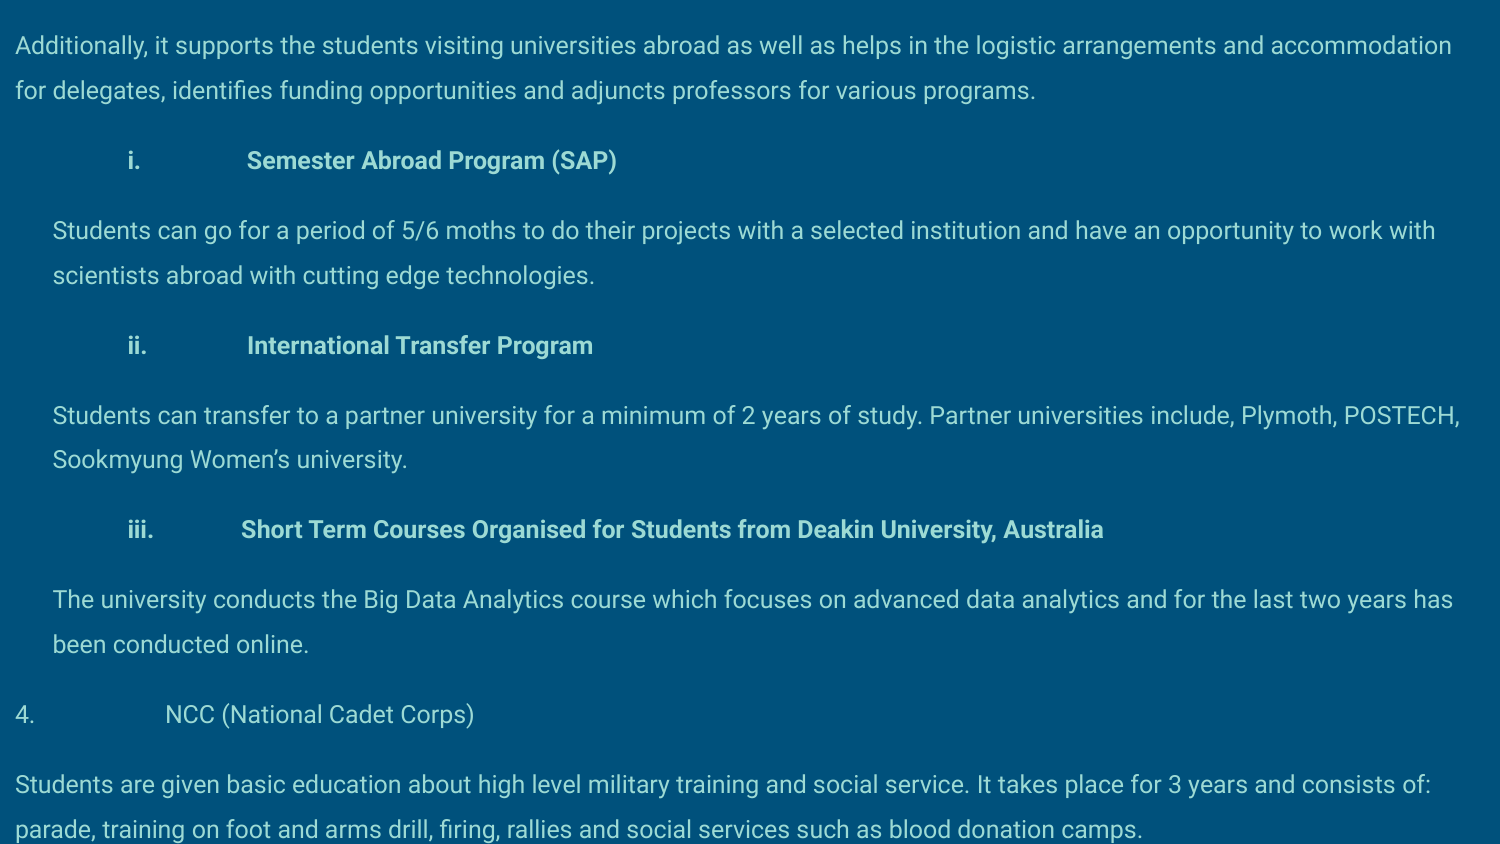

Additionally, it supports the students visiting universities abroad as well as helps in the logistic arrangements and accommodation for delegates, identifies funding opportunities and adjuncts professors for various programs.
i.                 Semester Abroad Program (SAP)
Students can go for a period of 5/6 moths to do their projects with a selected institution and have an opportunity to work with scientists abroad with cutting edge technologies.
ii.                International Transfer Program
Students can transfer to a partner university for a minimum of 2 years of study. Partner universities include, Plymoth, POSTECH, Sookmyung Women’s university.
iii.              Short Term Courses Organised for Students from Deakin University, Australia
The university conducts the Big Data Analytics course which focuses on advanced data analytics and for the last two years has been conducted online.
4. 	NCC (National Cadet Corps)
Students are given basic education about high level military training and social service. It takes place for 3 years and consists of: parade, training on foot and arms drill, firing, rallies and social services such as blood donation camps.